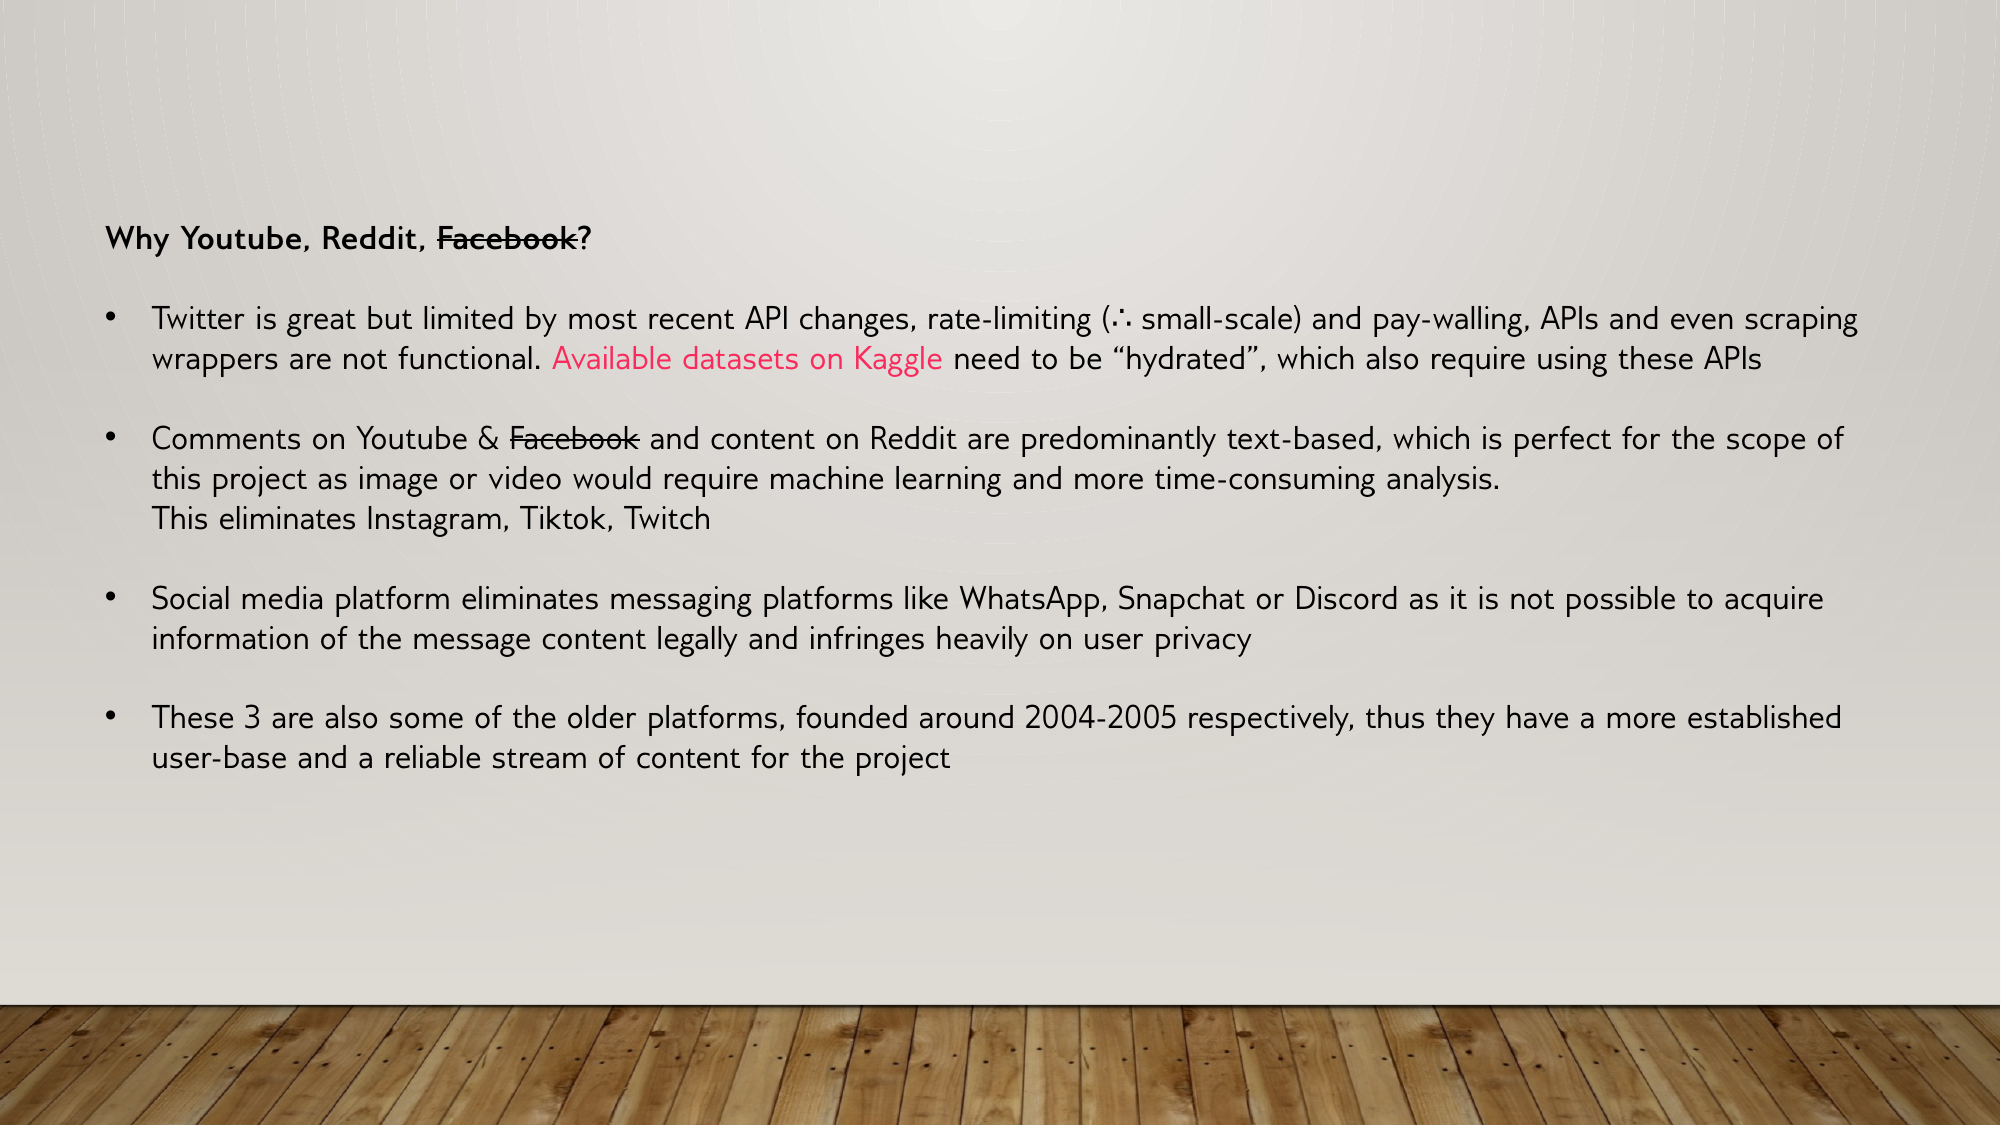

Why Youtube, Reddit, Facebook?

Twitter is great but limited by most recent API changes, rate-limiting (∴ small-scale) and pay-walling, APIs and even scraping wrappers are not functional. Available datasets on Kaggle need to be “hydrated”, which also require using these APIs
Comments on Youtube & Facebook and content on Reddit are predominantly text-based, which is perfect for the scope of this project as image or video would require machine learning and more time-consuming analysis.
This eliminates Instagram, Tiktok, Twitch
Social media platform eliminates messaging platforms like WhatsApp, Snapchat or Discord as it is not possible to acquire information of the message content legally and infringes heavily on user privacy
These 3 are also some of the older platforms, founded around 2004-2005 respectively, thus they have a more established user-base and a reliable stream of content for the project